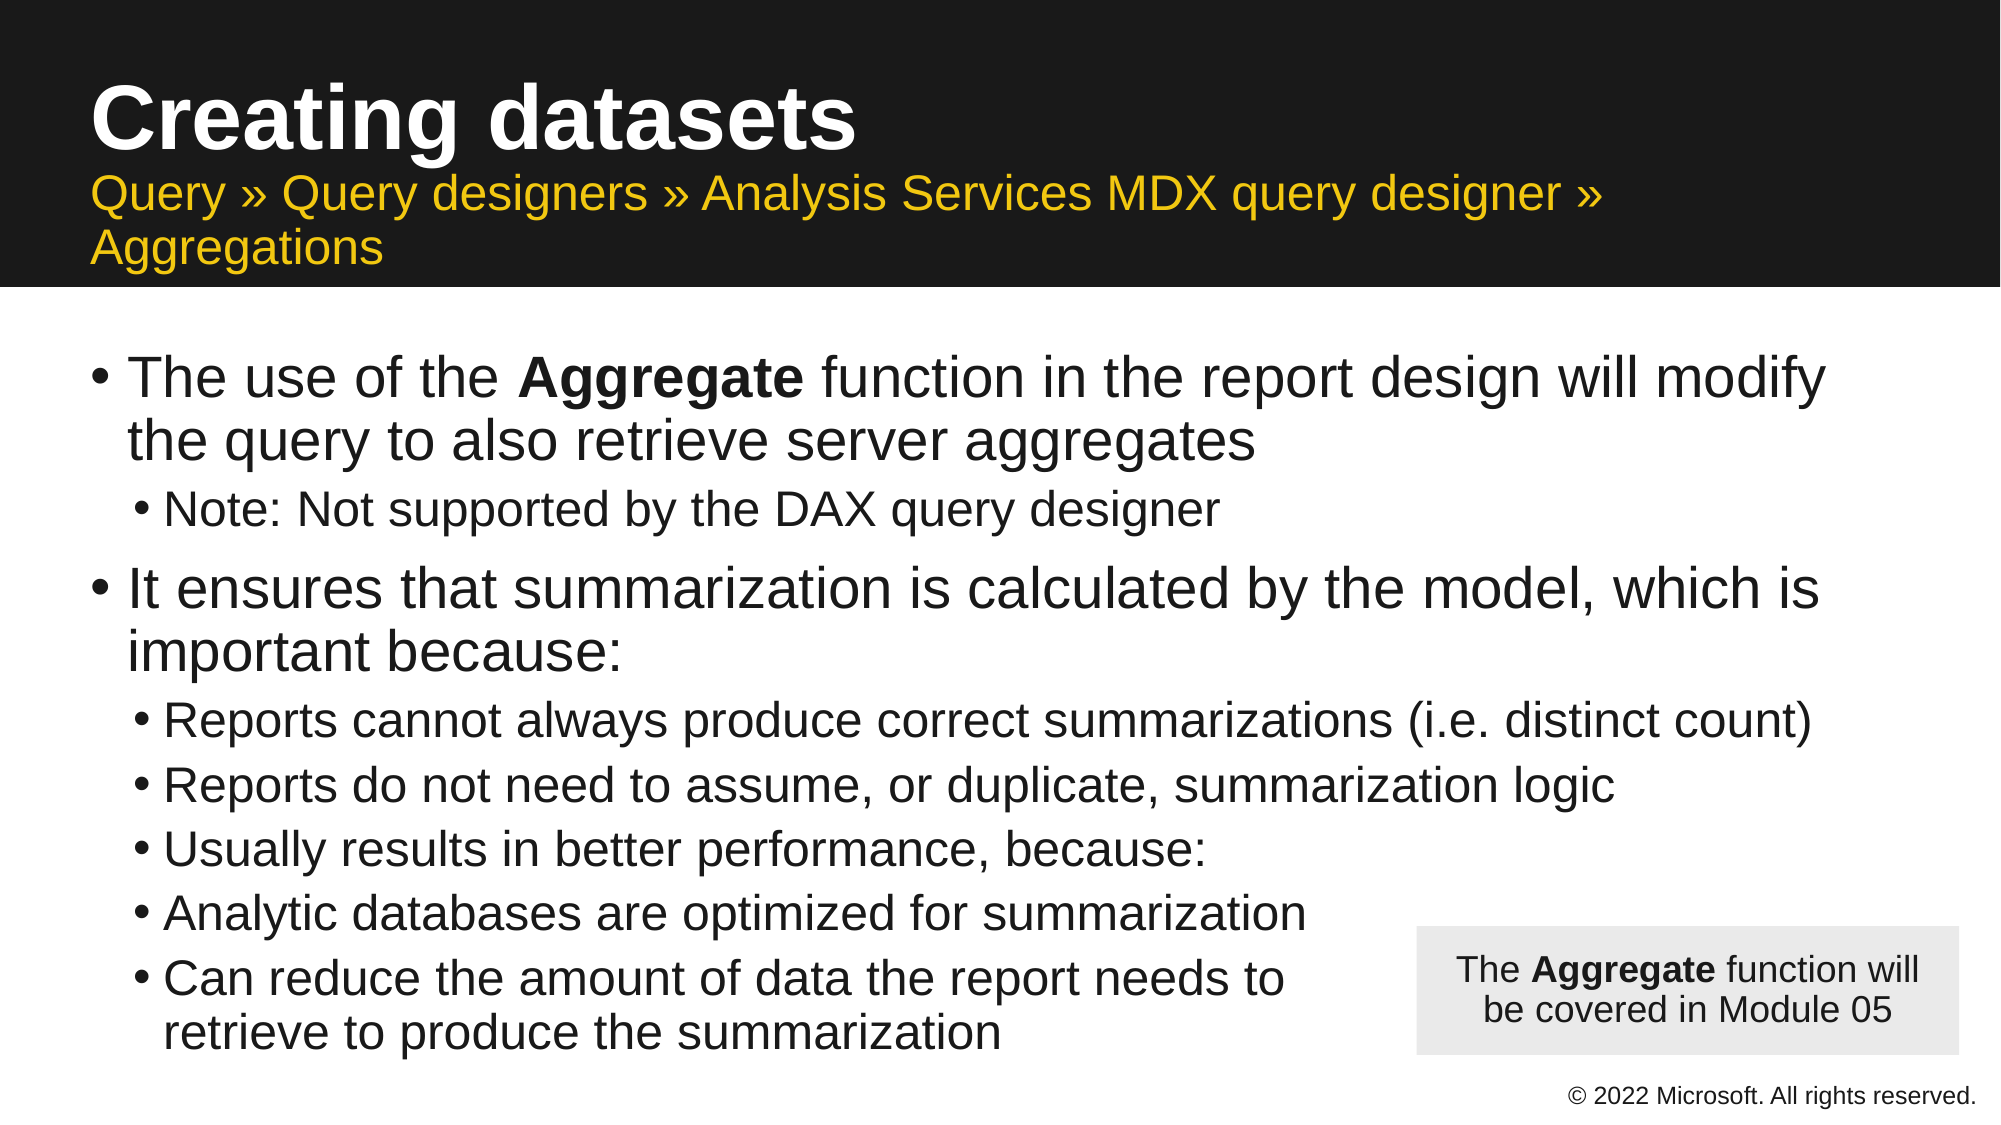

# Creating datasets
Query » Query designers » Analysis Services MDX query designer » Aggregations
The use of the Aggregate function in the report design will modify the query to also retrieve server aggregates
Note: Not supported by the DAX query designer
It ensures that summarization is calculated by the model, which is important because:
Reports cannot always produce correct summarizations (i.e. distinct count)
Reports do not need to assume, or duplicate, summarization logic
Usually results in better performance, because:
Analytic databases are optimized for summarization
Can reduce the amount of data the report needs to
retrieve to produce the summarization

The Aggregate function will be covered in Module 05
© 2022 Microsoft. All rights reserved.